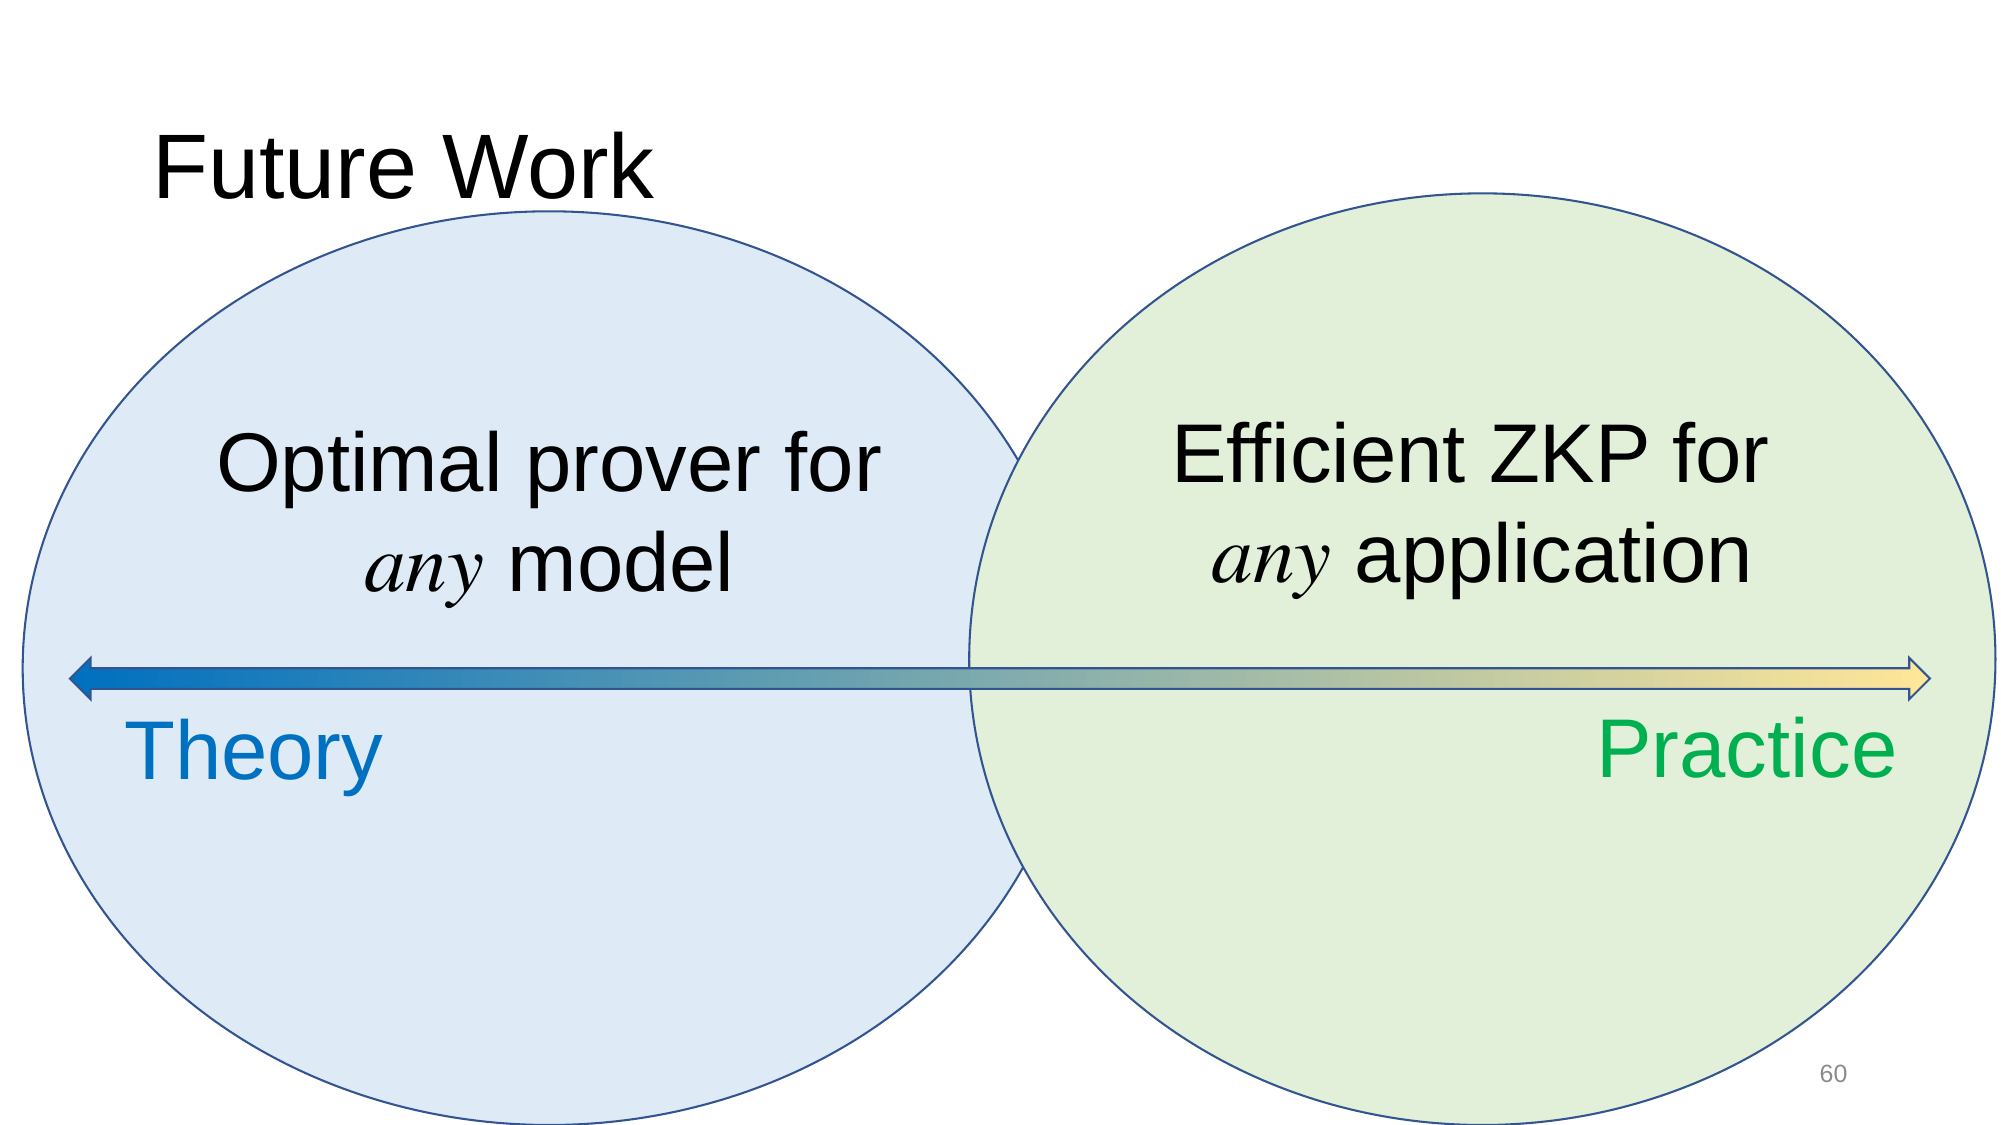

# Future Work
Efficient ZKP for
any application

Optimal prover for
any model

Compatible
Algorithms
ZK Decision Tree
[ZFZD 20]
CCS
No Trusted Setup
[ZXZS 20]
S&P
ZK Bridge
[XZC+ 22]
CCS

Practice
Theory
Compiler
ZKRollup
[LXZ+ 22]
In submission
60